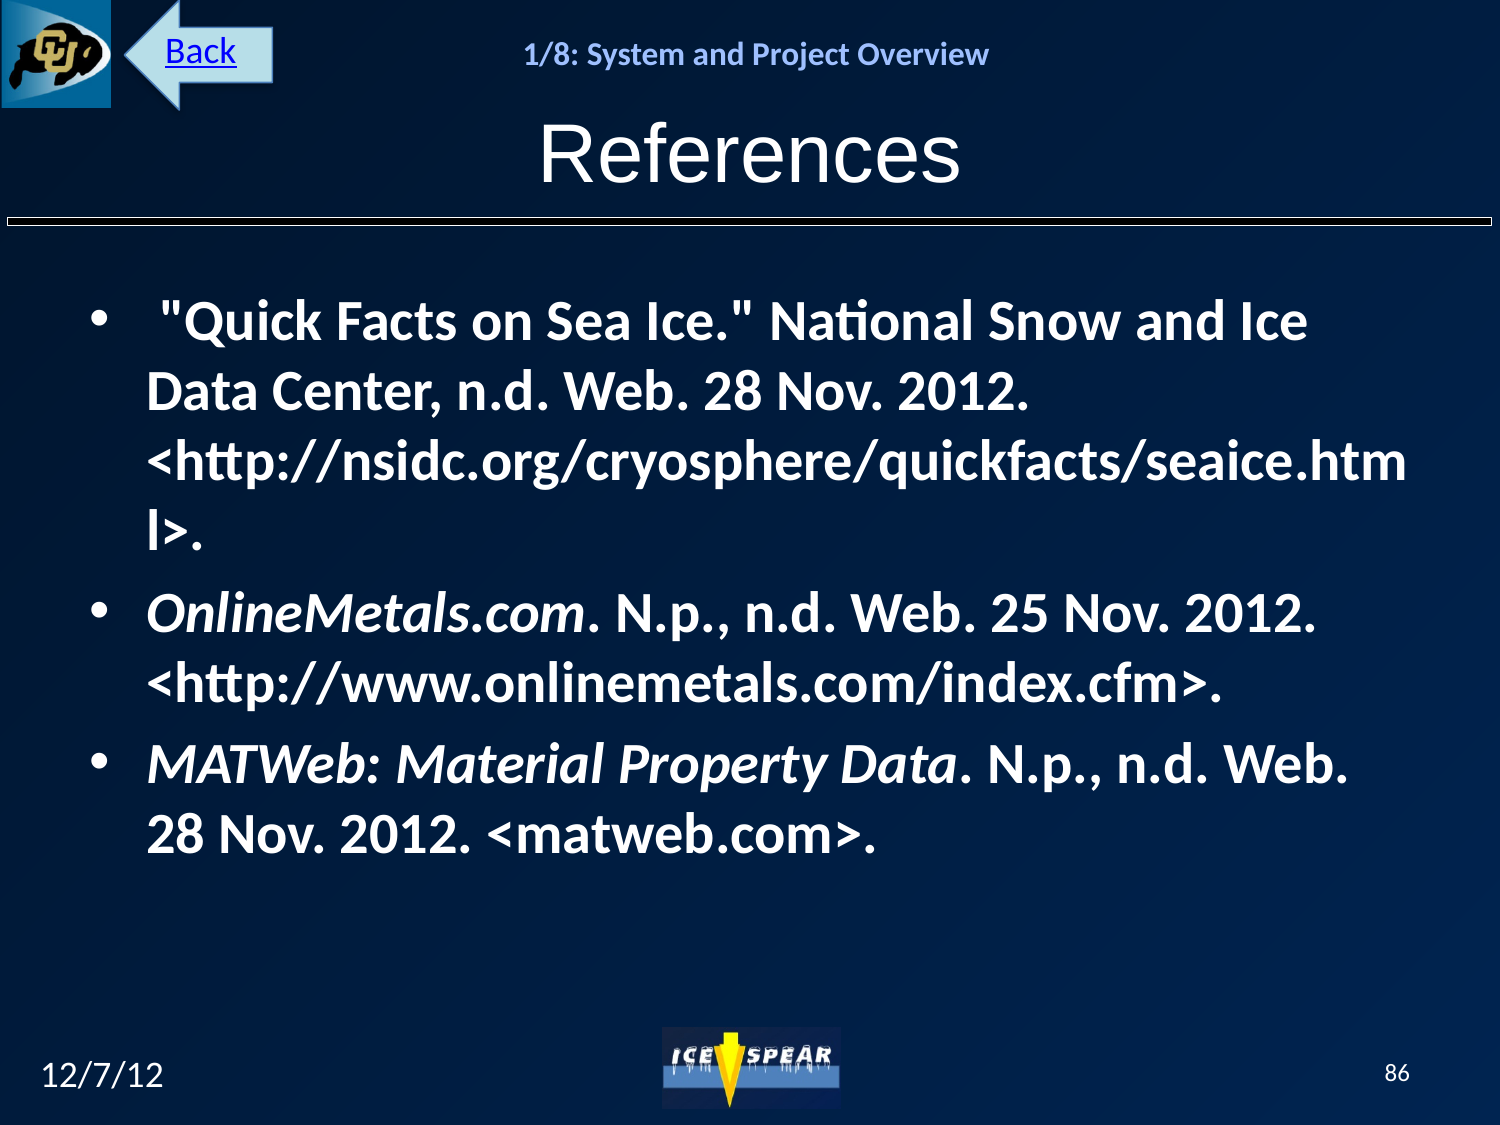

Back
# References
 "Quick Facts on Sea Ice." National Snow and Ice Data Center, n.d. Web. 28 Nov. 2012. <http://nsidc.org/cryosphere/quickfacts/seaice.html>.
OnlineMetals.com. N.p., n.d. Web. 25 Nov. 2012. <http://www.onlinemetals.com/index.cfm>.
MATWeb: Material Property Data. N.p., n.d. Web. 28 Nov. 2012. <matweb.com>.

12/7/12
86